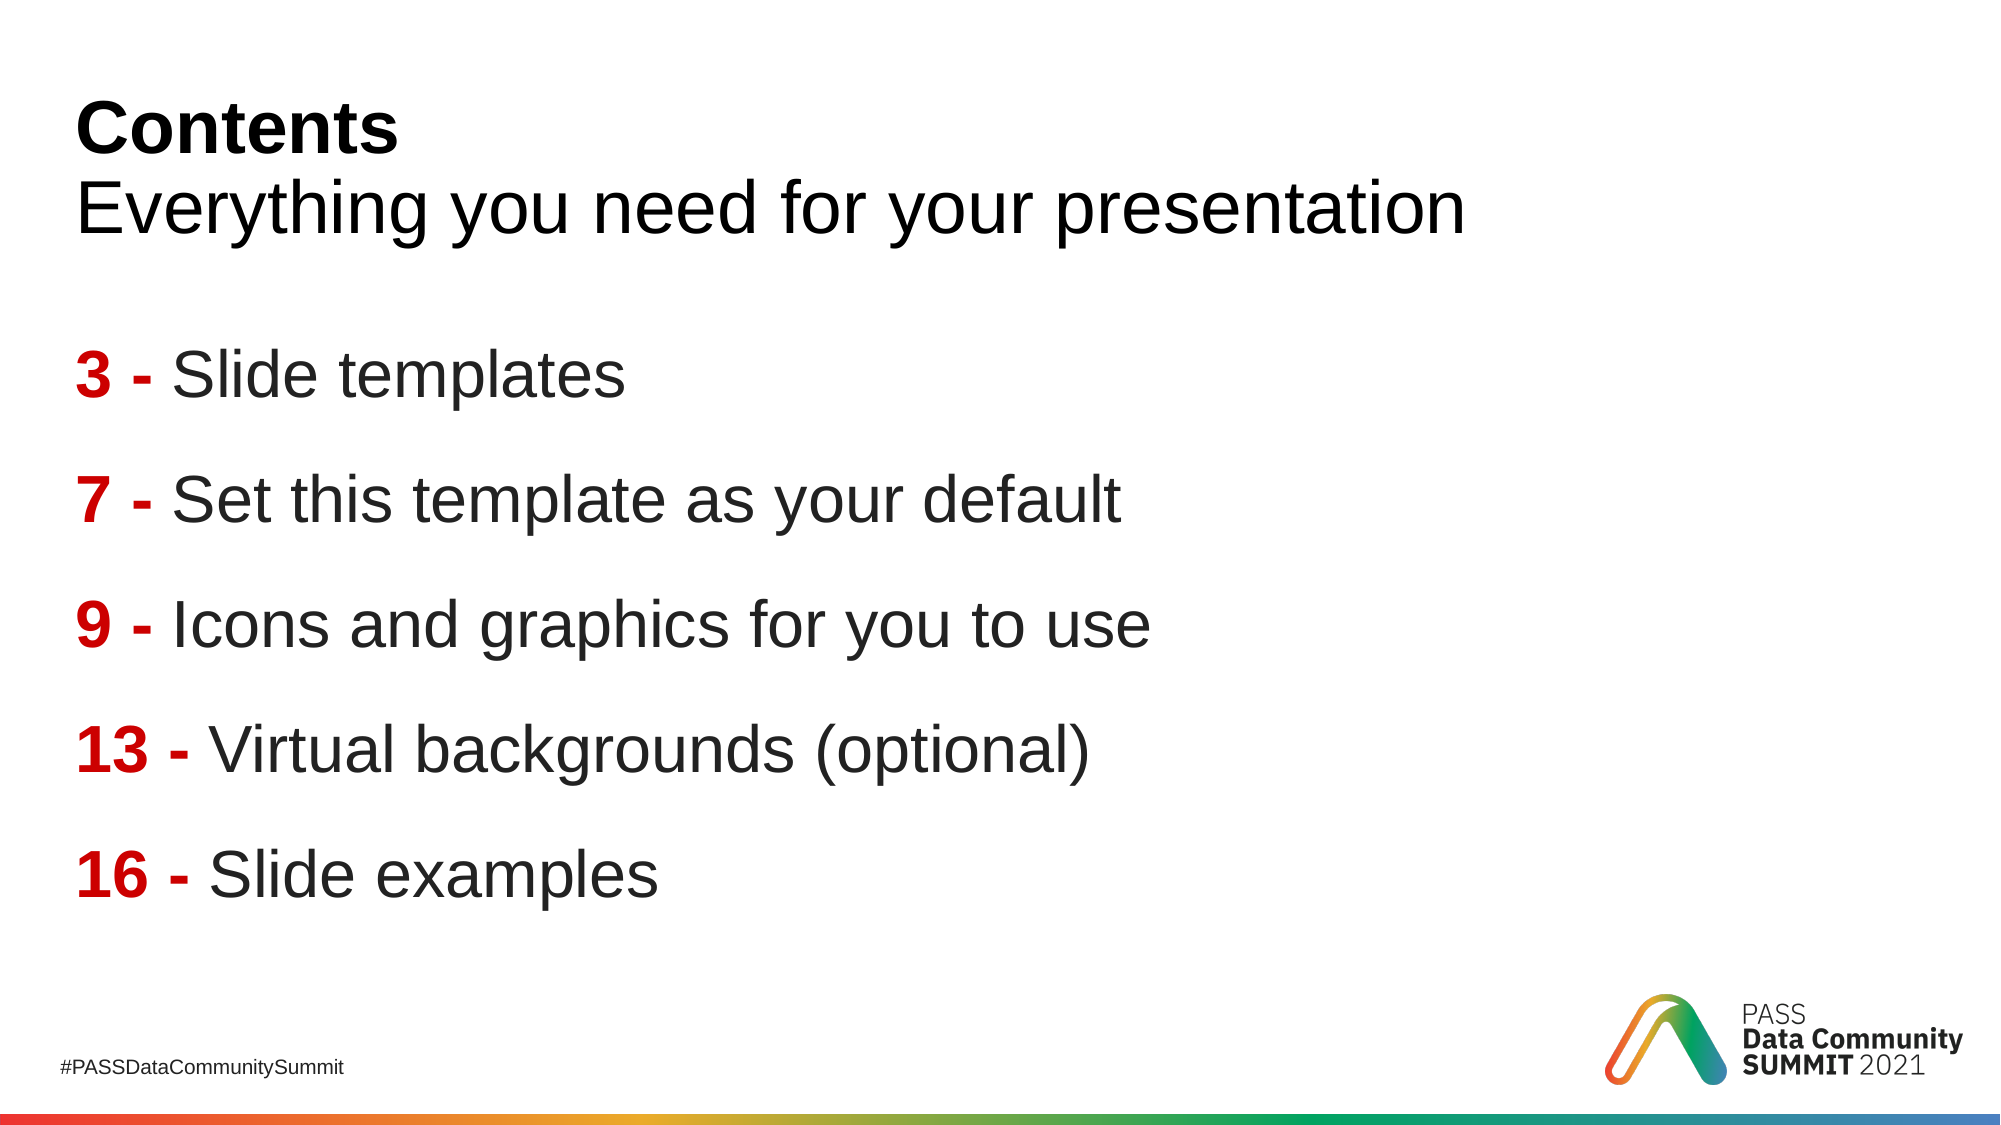

# Contents Everything you need for your presentation
3 - Slide templates
7 - Set this template as your default
9 - Icons and graphics for you to use
13 - Virtual backgrounds (optional)
16 - Slide examples